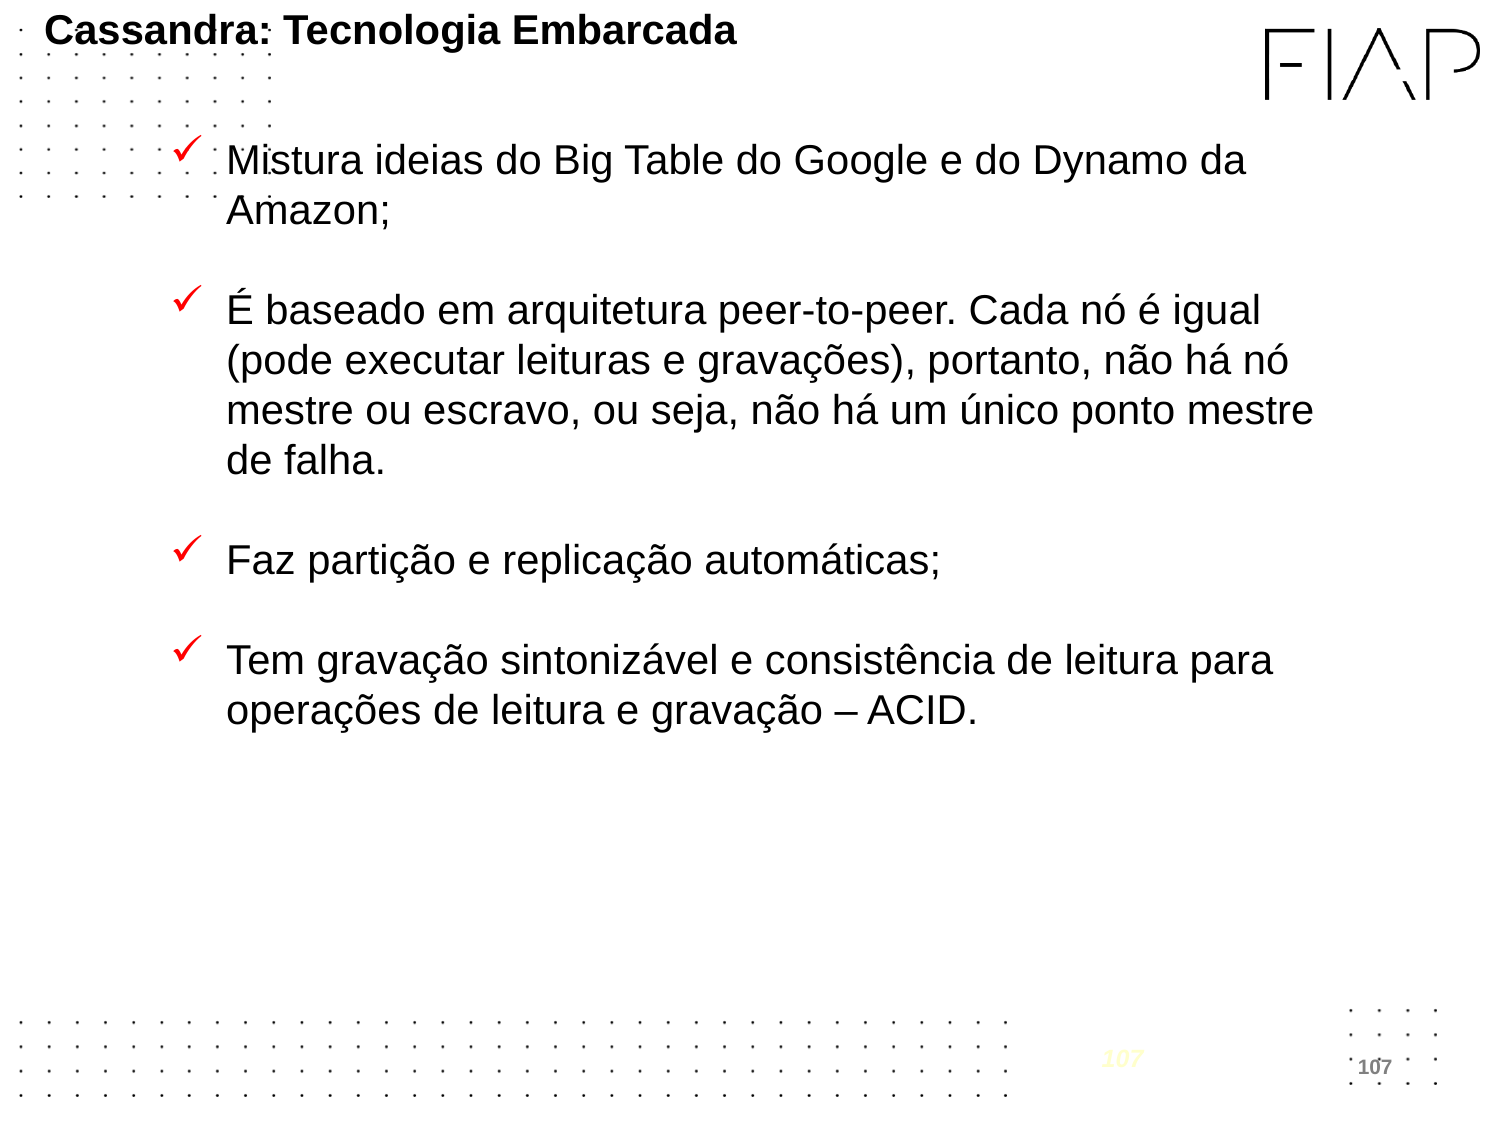

# Cassandra: Tecnologia Embarcada
Mistura ideias do Big Table do Google e do Dynamo da Amazon;

É baseado em arquitetura peer-to-peer. Cada nó é igual (pode executar leituras e gravações), portanto, não há nó mestre ou escravo, ou seja, não há um único ponto mestre de falha.

Faz partição e replicação automáticas;

Tem gravação sintonizável e consistência de leitura para operações de leitura e gravação – ACID.